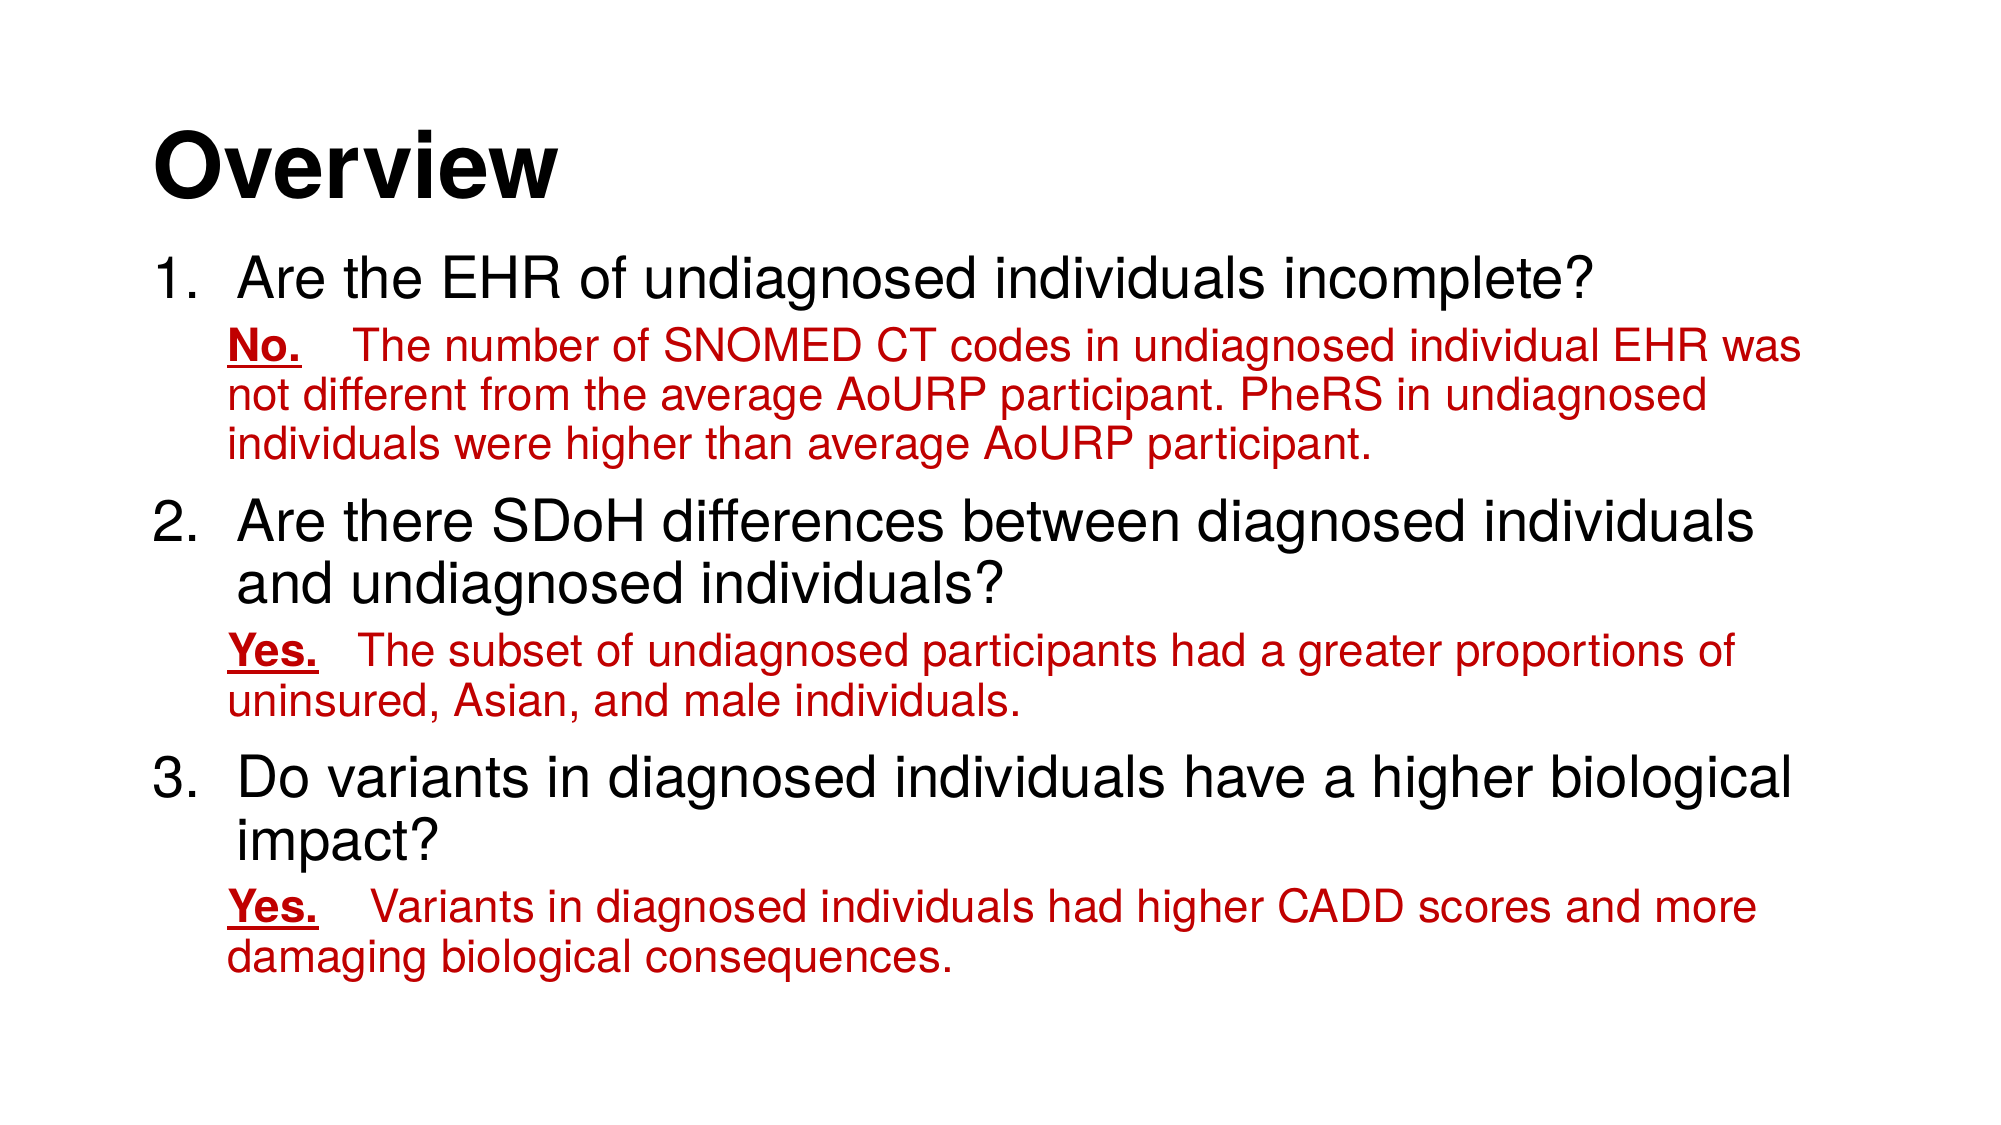

# Overview
Are the EHR of undiagnosed individuals incomplete?
No.    The number of SNOMED CT codes in undiagnosed individual EHR was not different from the average AoURP participant. PheRS in undiagnosed individuals were higher than average AoURP participant.
Are there SDoH differences between diagnosed individuals and undiagnosed individuals?
Yes.   The subset of undiagnosed participants had a greater proportions of uninsured, Asian, and male individuals.
Do variants in diagnosed individuals have a higher biological impact?
Yes.    Variants in diagnosed individuals had higher CADD scores and more damaging biological consequences.